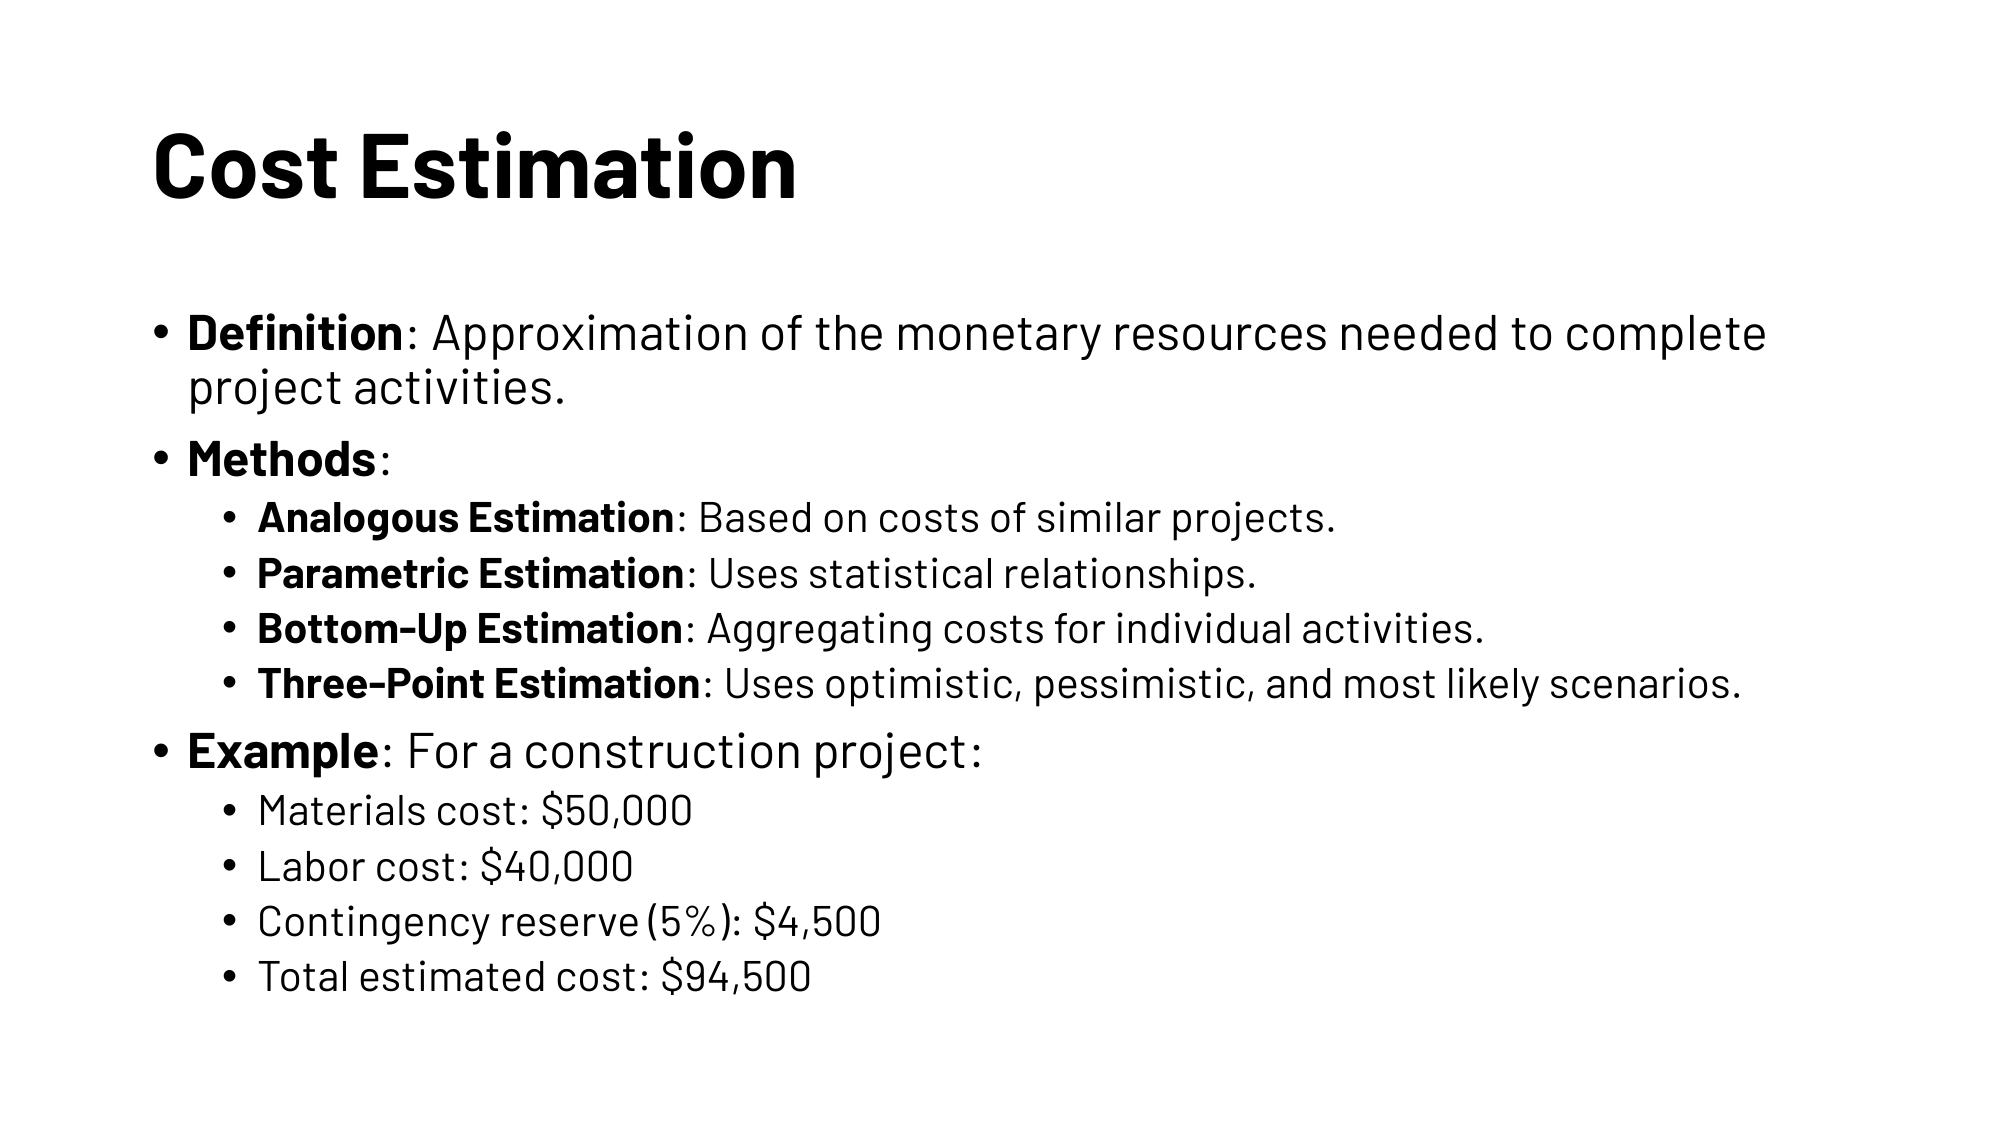

# Cost Estimation
Definition: Approximation of the monetary resources needed to complete project activities.
Methods:
Analogous Estimation: Based on costs of similar projects.
Parametric Estimation: Uses statistical relationships.
Bottom-Up Estimation: Aggregating costs for individual activities.
Three-Point Estimation: Uses optimistic, pessimistic, and most likely scenarios.
Example: For a construction project:
Materials cost: $50,000
Labor cost: $40,000
Contingency reserve (5%): $4,500
Total estimated cost: $94,500